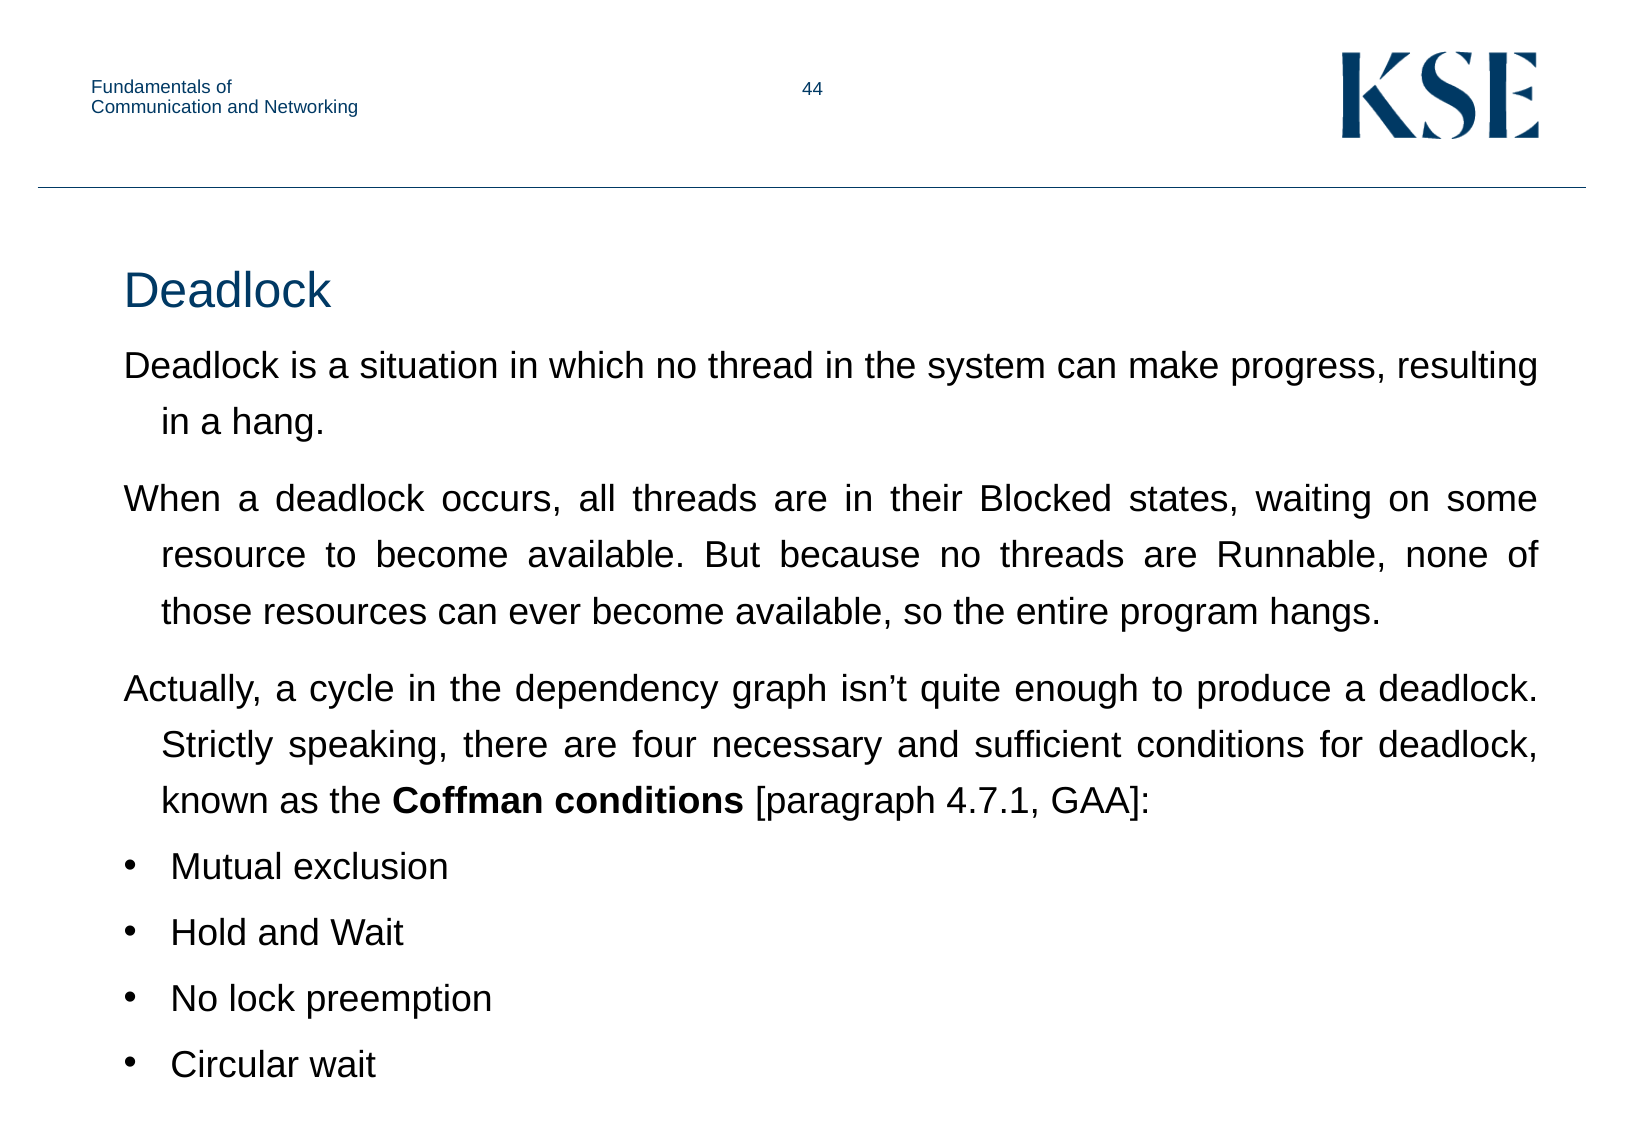

Fundamentals of Communication and Networking
Deadlock
Deadlock is a situation in which no thread in the system can make progress, resulting in a hang.
When a deadlock occurs, all threads are in their Blocked states, waiting on some resource to become available. But because no threads are Runnable, none of those resources can ever become available, so the entire program hangs.
Actually, a cycle in the dependency graph isn’t quite enough to produce a deadlock. Strictly speaking, there are four necessary and sufficient conditions for deadlock, known as the Coffman conditions [paragraph 4.7.1, GAA]:
Mutual exclusion
Hold and Wait
No lock preemption
Circular wait